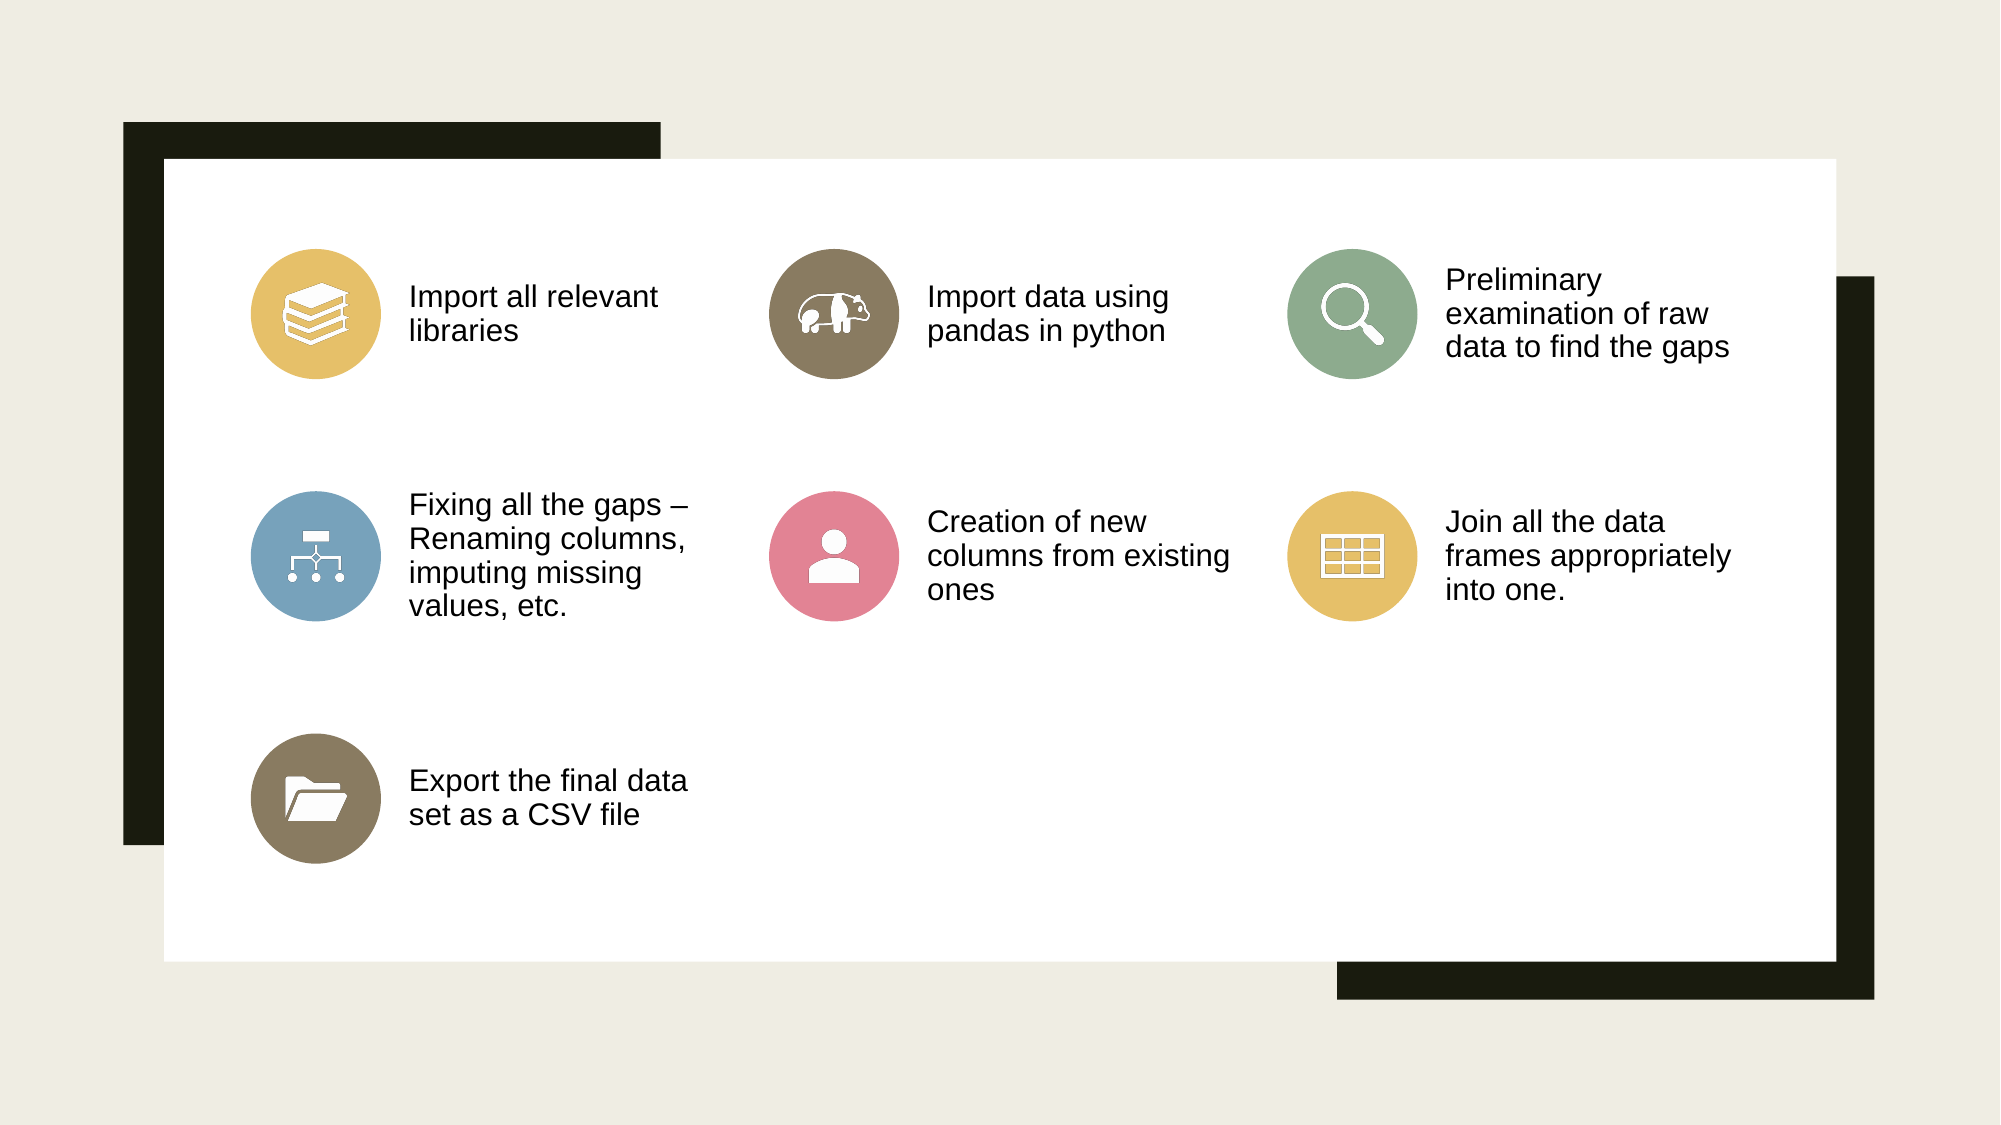

Import all relevant libraries
Import data using pandas in python
Preliminary examination of raw data to find the gaps
Fixing all the gaps – Renaming columns, imputing missing values, etc.
Creation of new columns from existing ones
Join all the data frames appropriately into one.
Export the final data set as a CSV file